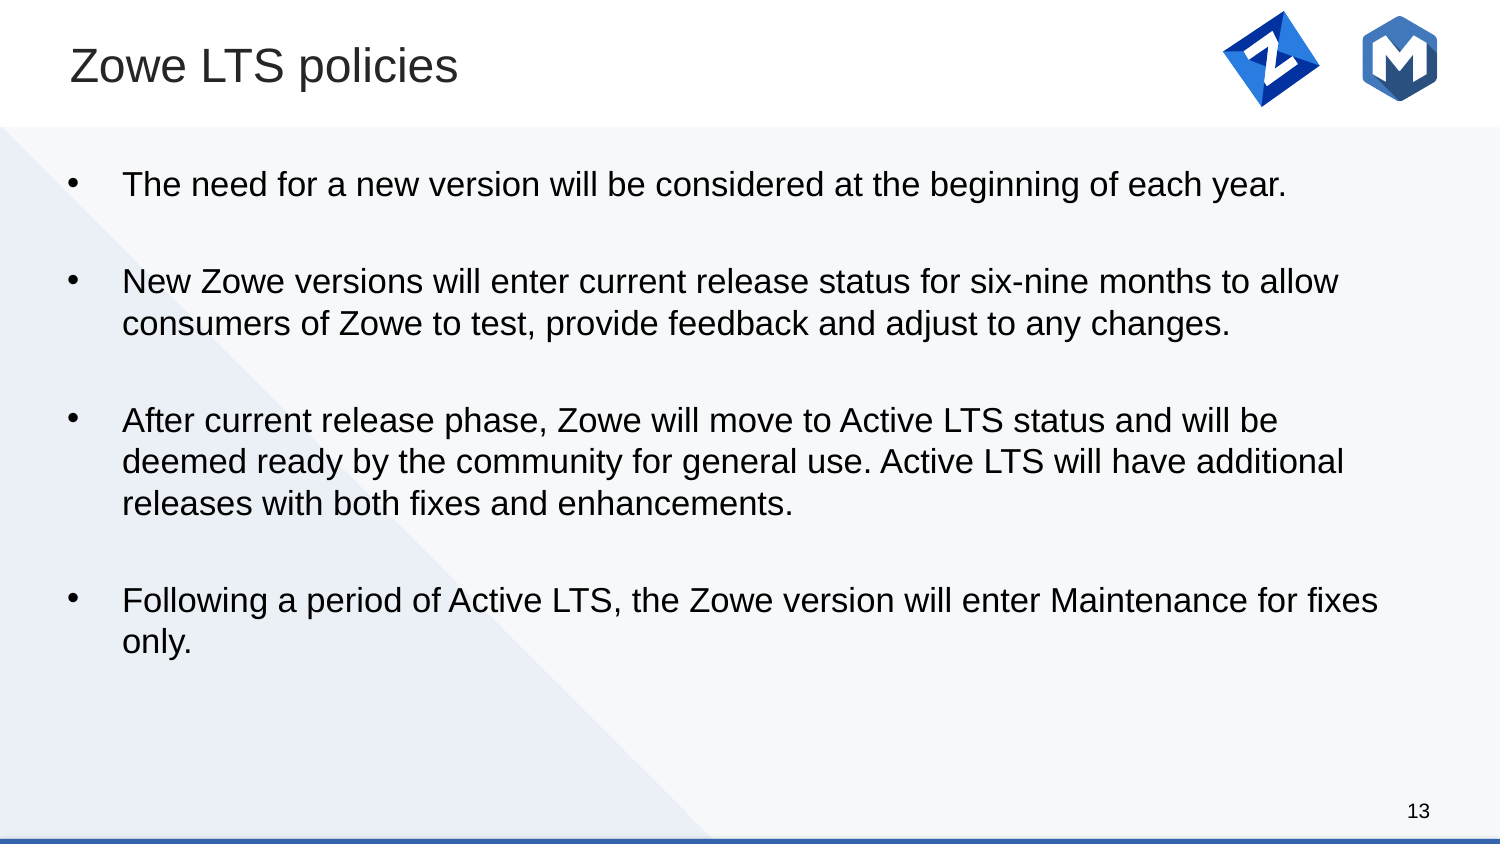

# Zowe LTS policies
The need for a new version will be considered at the beginning of each year.

New Zowe versions will enter current release status for six-nine months to allow consumers of Zowe to test, provide feedback and adjust to any changes.

After current release phase, Zowe will move to Active LTS status and will be deemed ready by the community for general use. Active LTS will have additional releases with both fixes and enhancements.

Following a period of Active LTS, the Zowe version will enter Maintenance for fixes only.
13